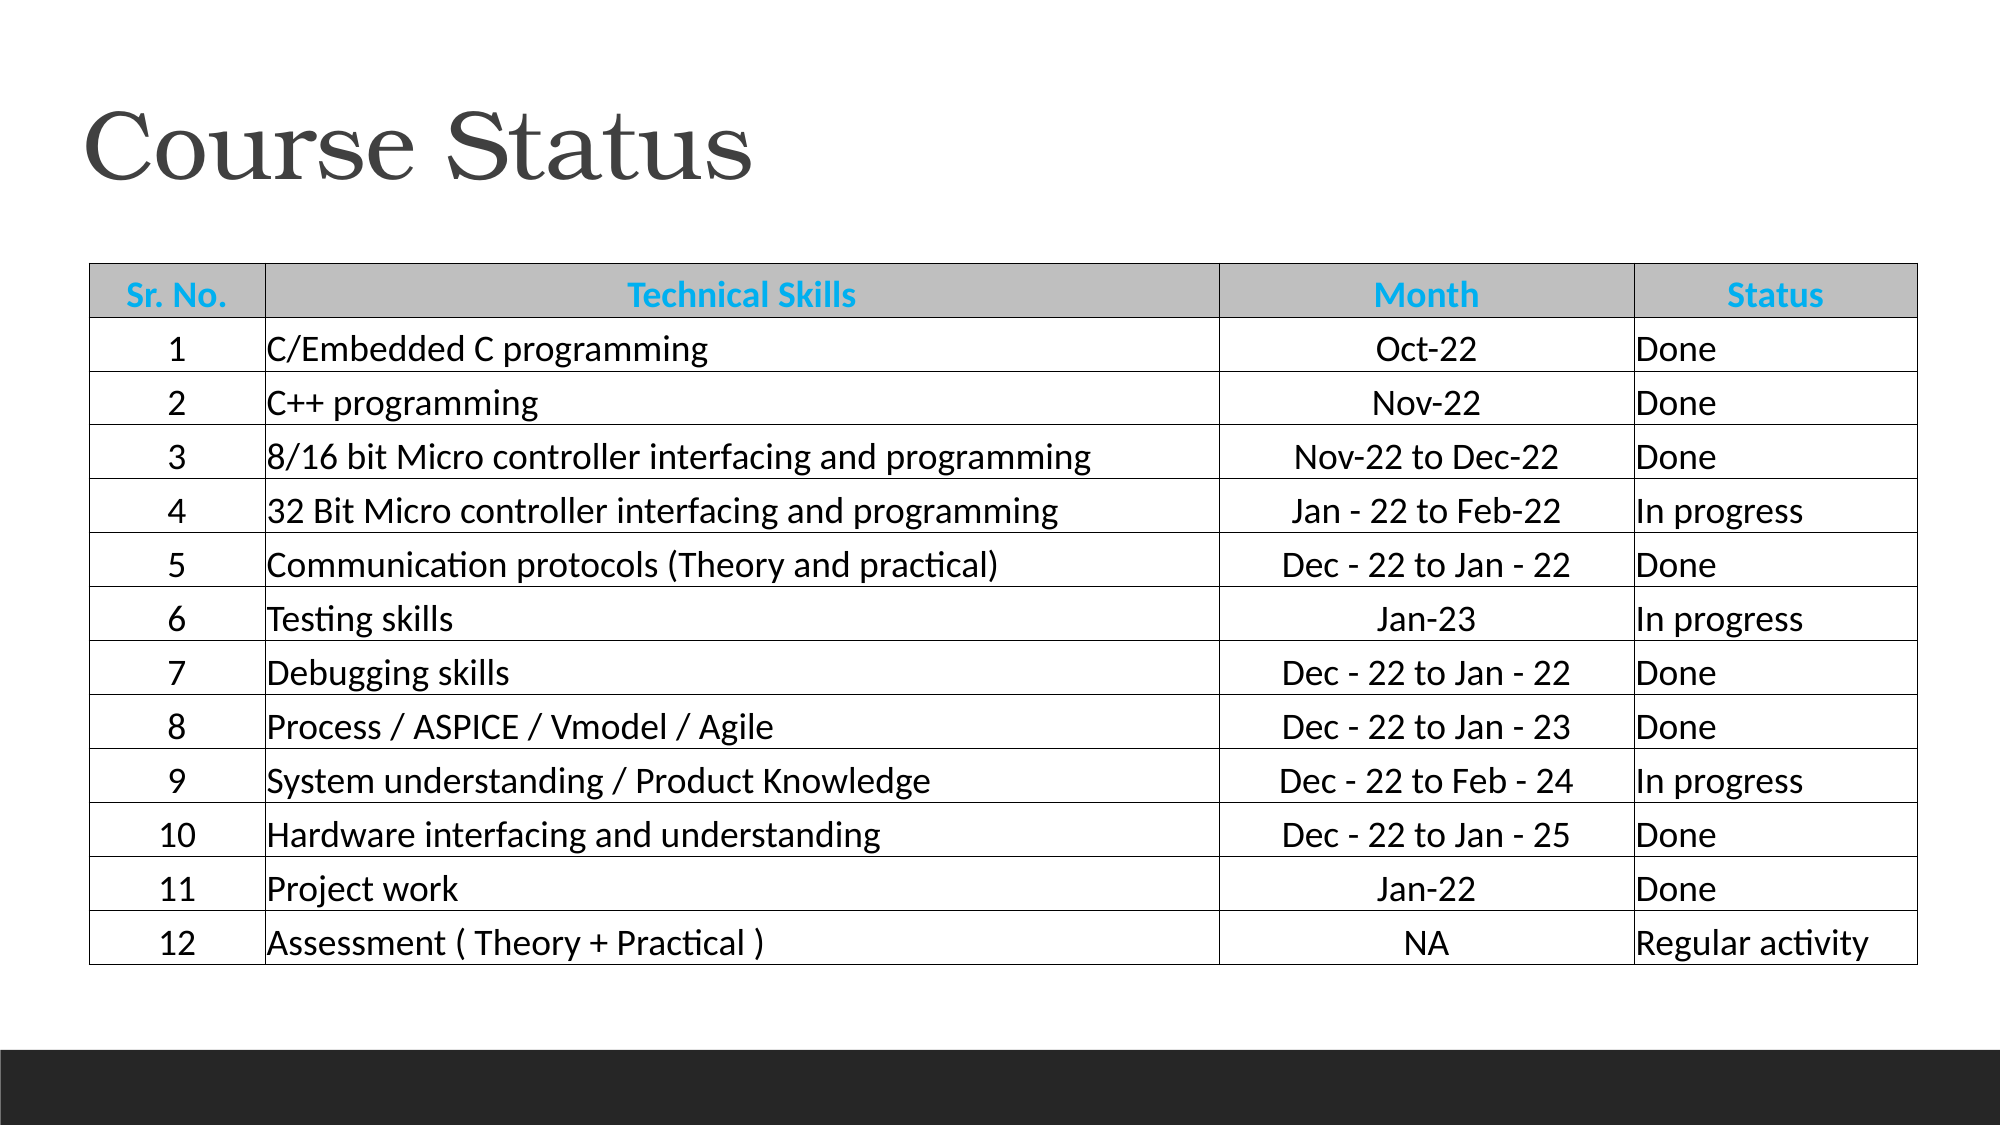

# Course Status
| Sr. No. | Technical Skills | Month | Status |
| --- | --- | --- | --- |
| 1 | C/Embedded C programming | Oct-22 | Done |
| 2 | C++ programming | Nov-22 | Done |
| 3 | 8/16 bit Micro controller interfacing and programming | Nov-22 to Dec-22 | Done |
| 4 | 32 Bit Micro controller interfacing and programming | Jan - 22 to Feb-22 | In progress |
| 5 | Communication protocols (Theory and practical) | Dec - 22 to Jan - 22 | Done |
| 6 | Testing skills | Jan-23 | In progress |
| 7 | Debugging skills | Dec - 22 to Jan - 22 | Done |
| 8 | Process / ASPICE / Vmodel / Agile | Dec - 22 to Jan - 23 | Done |
| 9 | System understanding / Product Knowledge | Dec - 22 to Feb - 24 | In progress |
| 10 | Hardware interfacing and understanding | Dec - 22 to Jan - 25 | Done |
| 11 | Project work | Jan-22 | Done |
| 12 | Assessment ( Theory + Practical ) | NA | Regular activity |